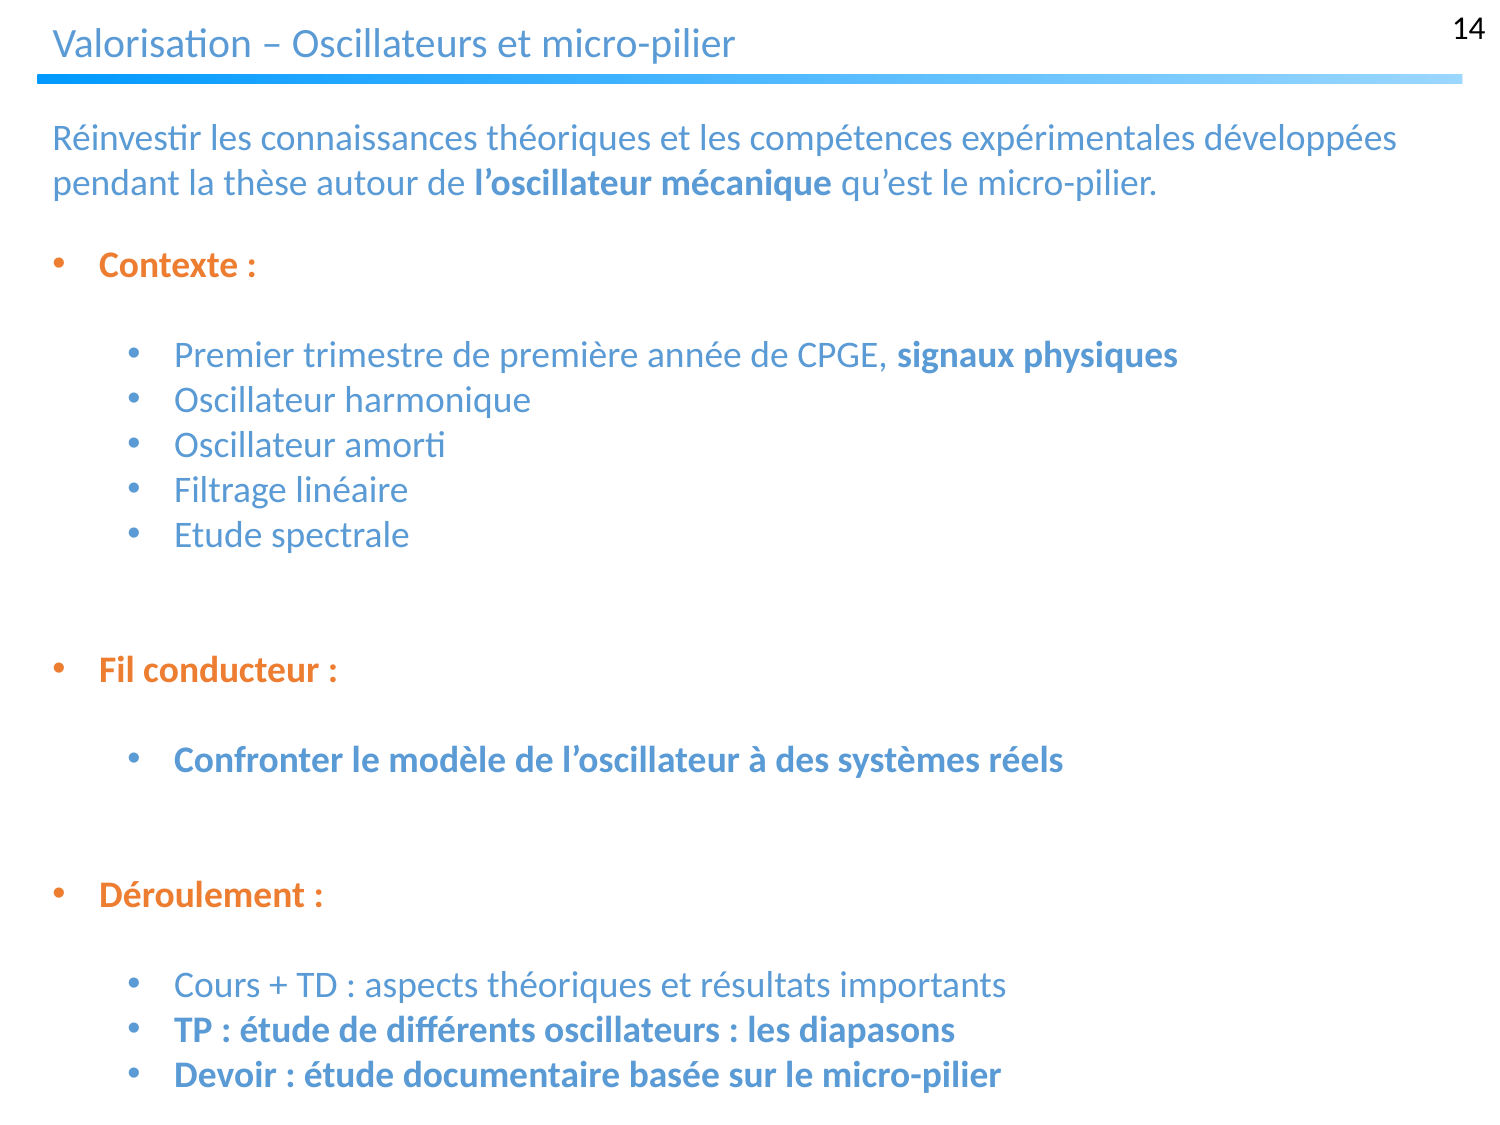

14
# Valorisation – Oscillateurs et micro-pilier

Réinvestir les connaissances théoriques et les compétences expérimentales développées pendant la thèse autour de l’oscillateur mécanique qu’est le micro-pilier.
Contexte :

Premier trimestre de première année de CPGE, signaux physiques
Oscillateur harmonique
Oscillateur amorti
Filtrage linéaire
Etude spectrale

Fil conducteur :

Confronter le modèle de l’oscillateur à des systèmes réels

Déroulement :

Cours + TD : aspects théoriques et résultats importants
TP : étude de différents oscillateurs : les diapasons
Devoir : étude documentaire basée sur le micro-pilier